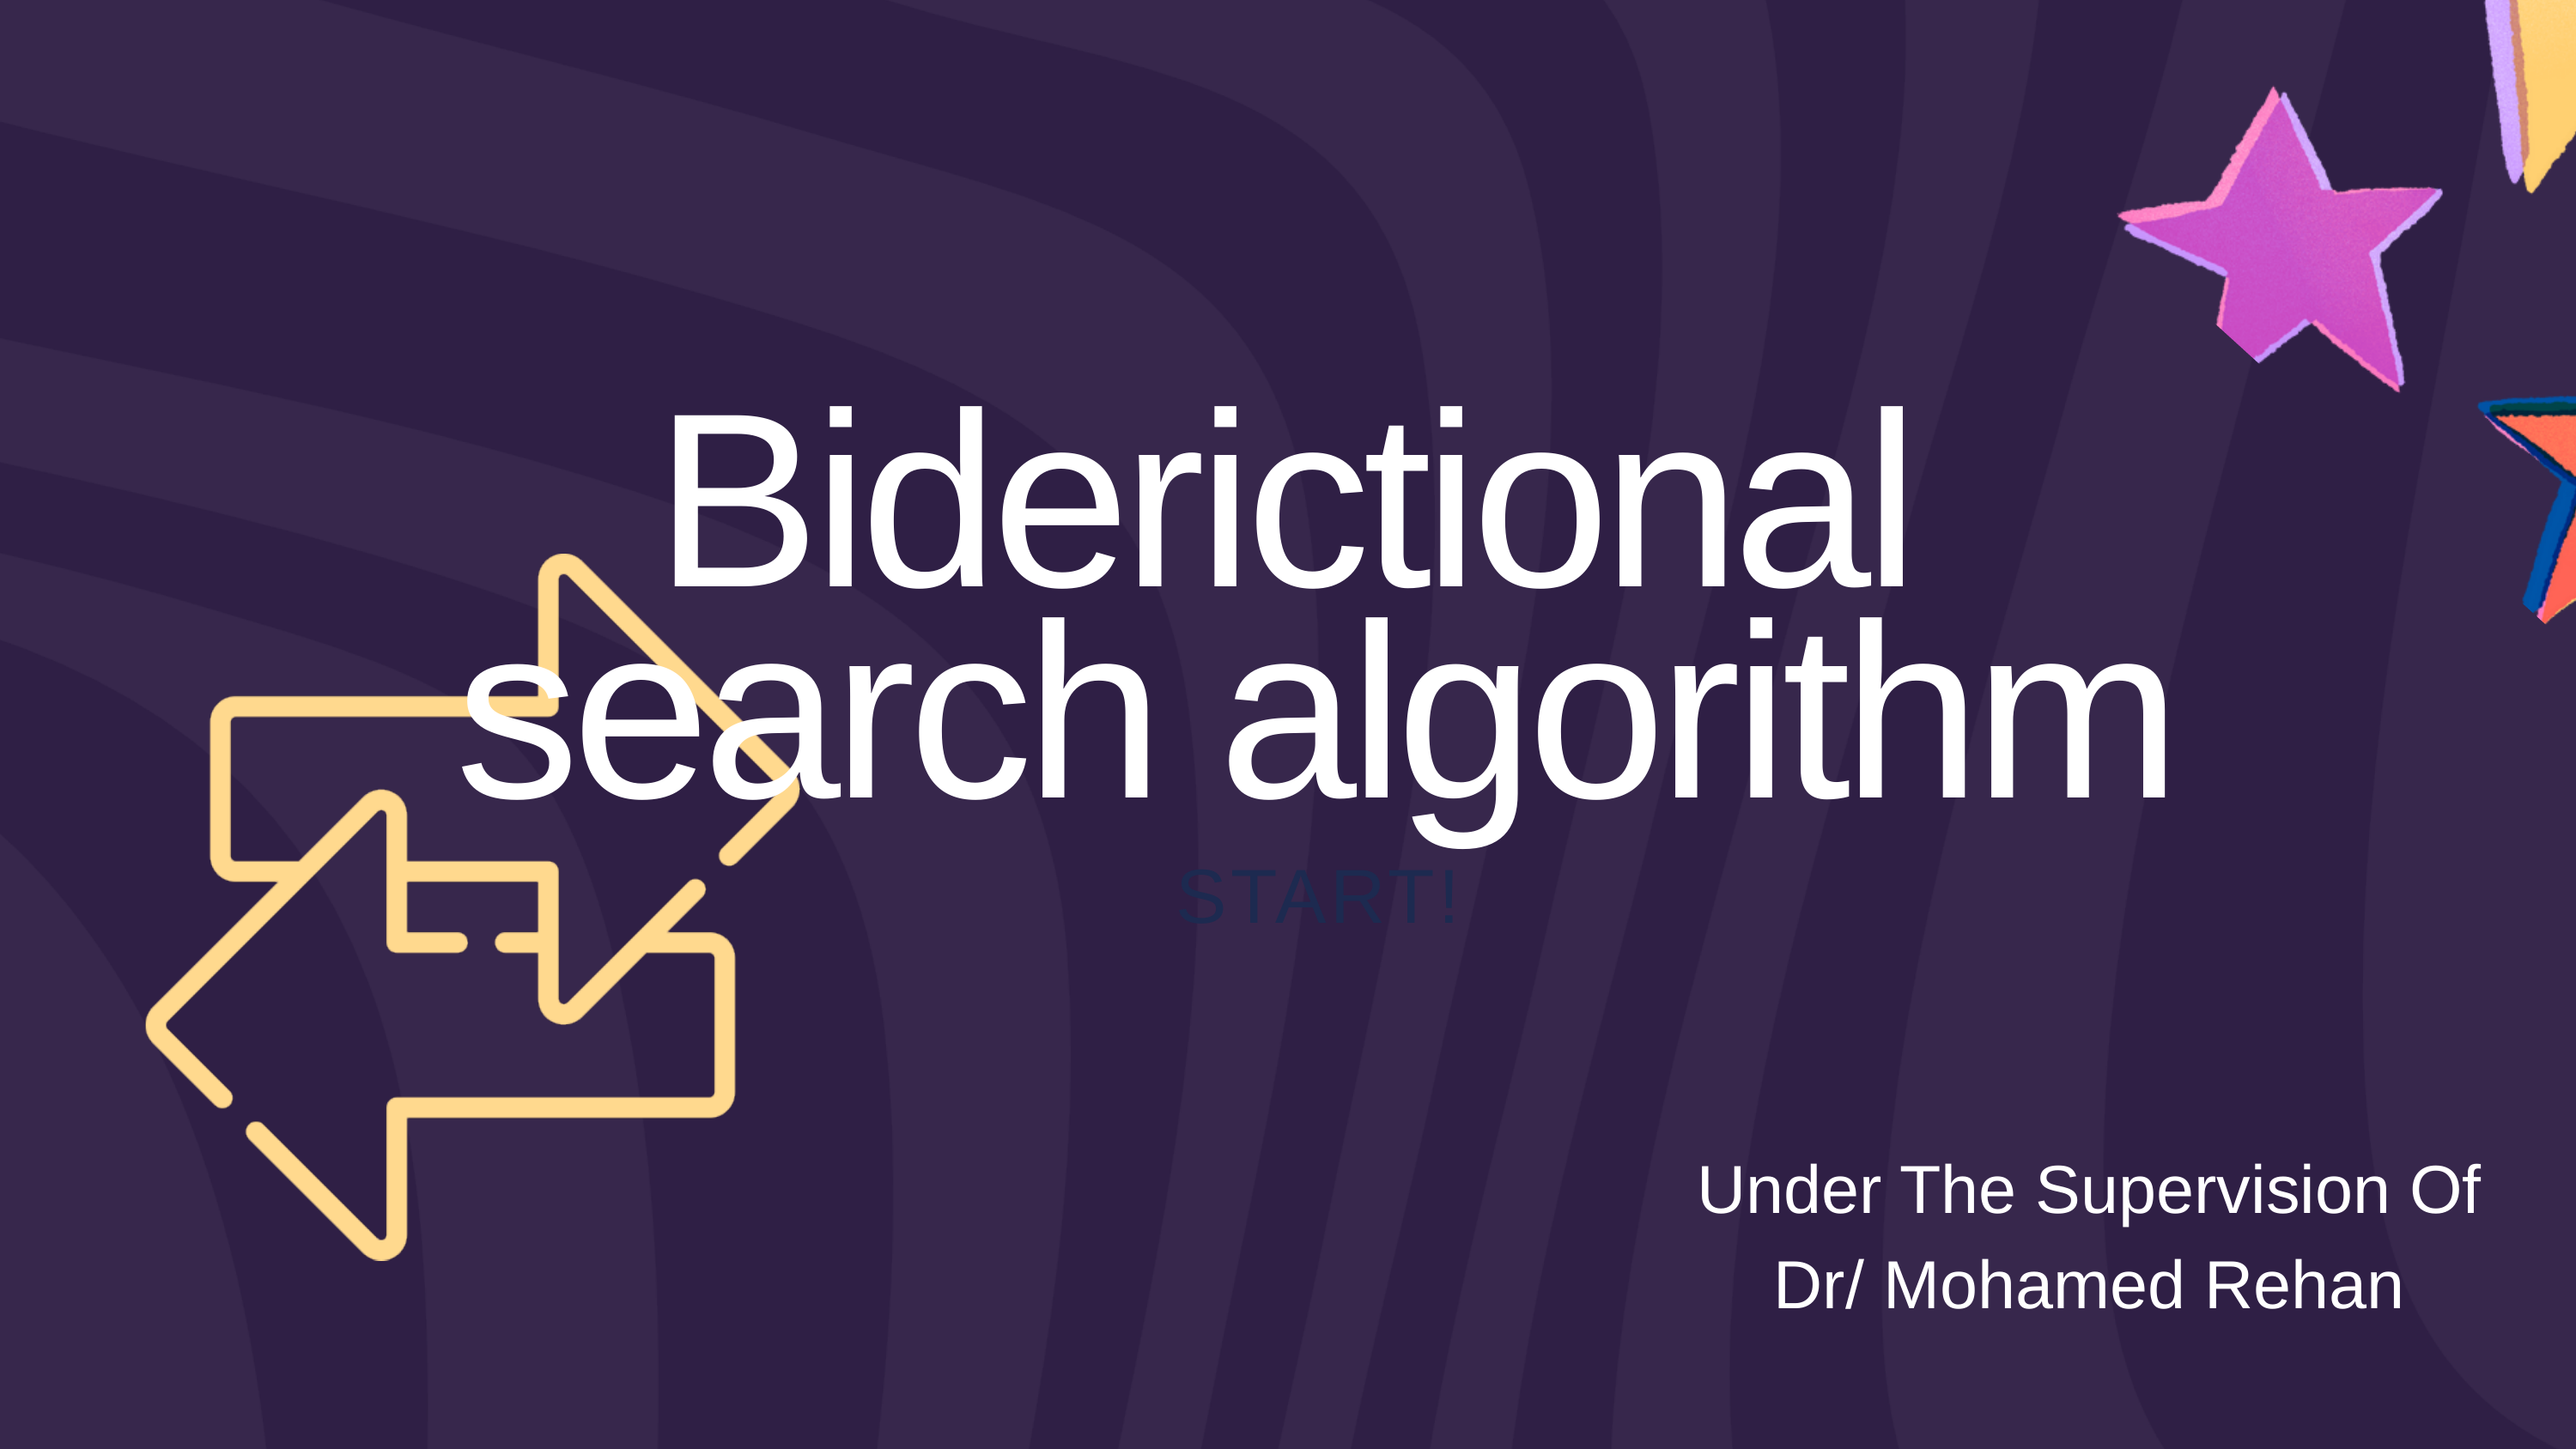

Biderictional
search algorithm

START!
Under The Supervision Of
Dr/ Mohamed Rehan